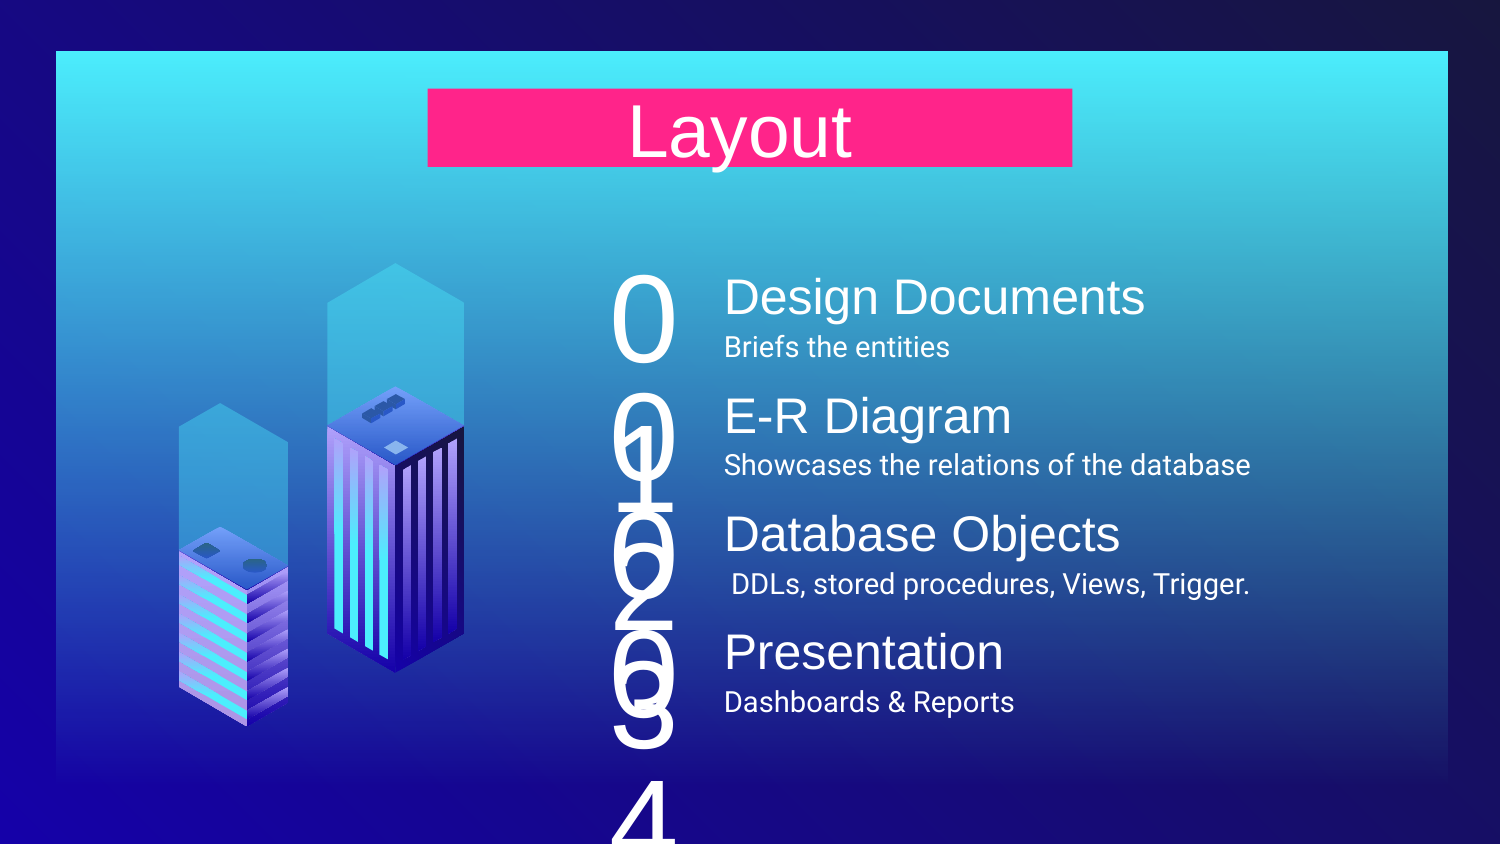

# Layout
01
Design Documents

Briefs the entities
02
E-R Diagram
Showcases the relations of the database
03
Database Objects
 DDLs, stored procedures, Views, Trigger.
04
Presentation
Dashboards & Reports